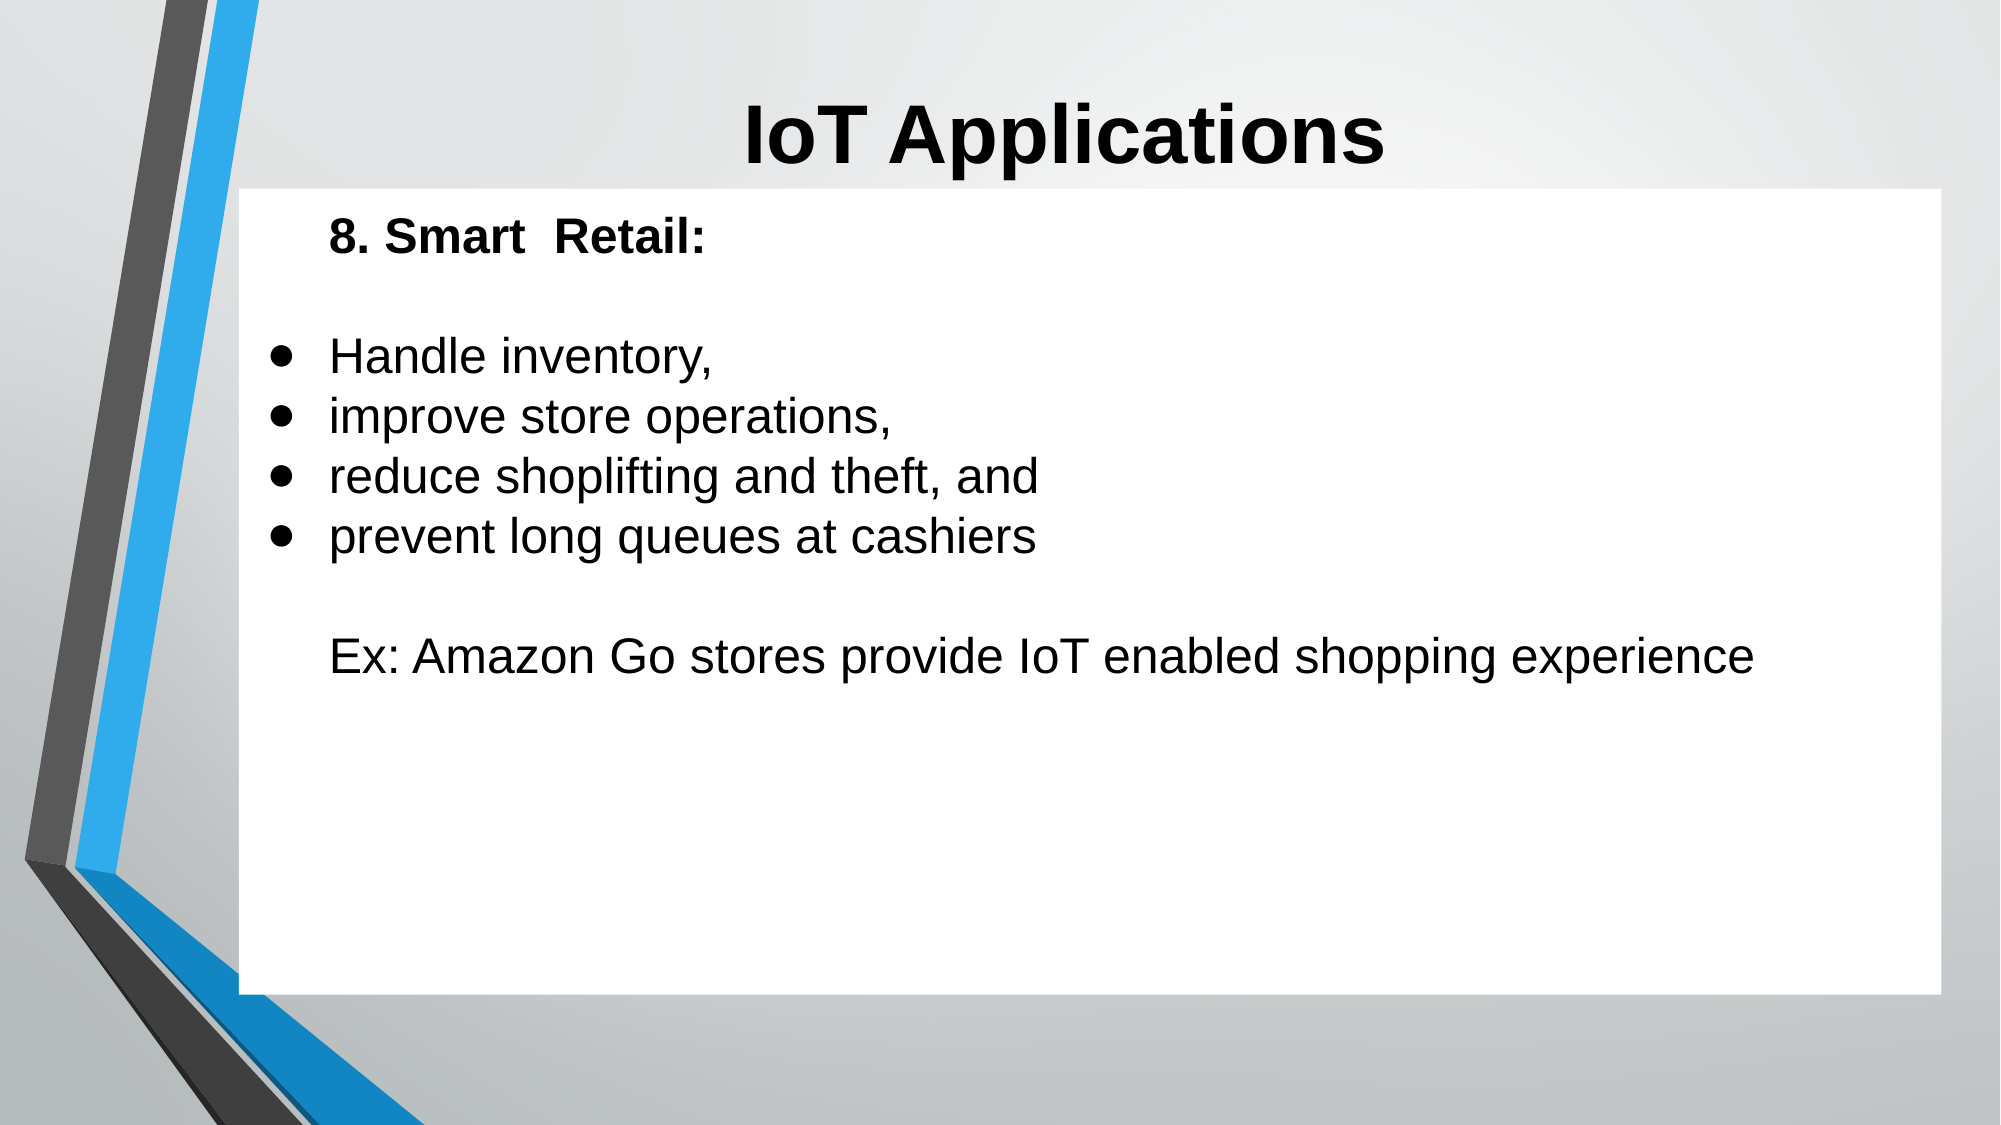

# IoT Applications
8. Smart  Retail:

Handle inventory,
improve store operations,
reduce shoplifting and theft, and
prevent long queues at cashiers

Ex: Amazon Go stores provide IoT enabled shopping experience